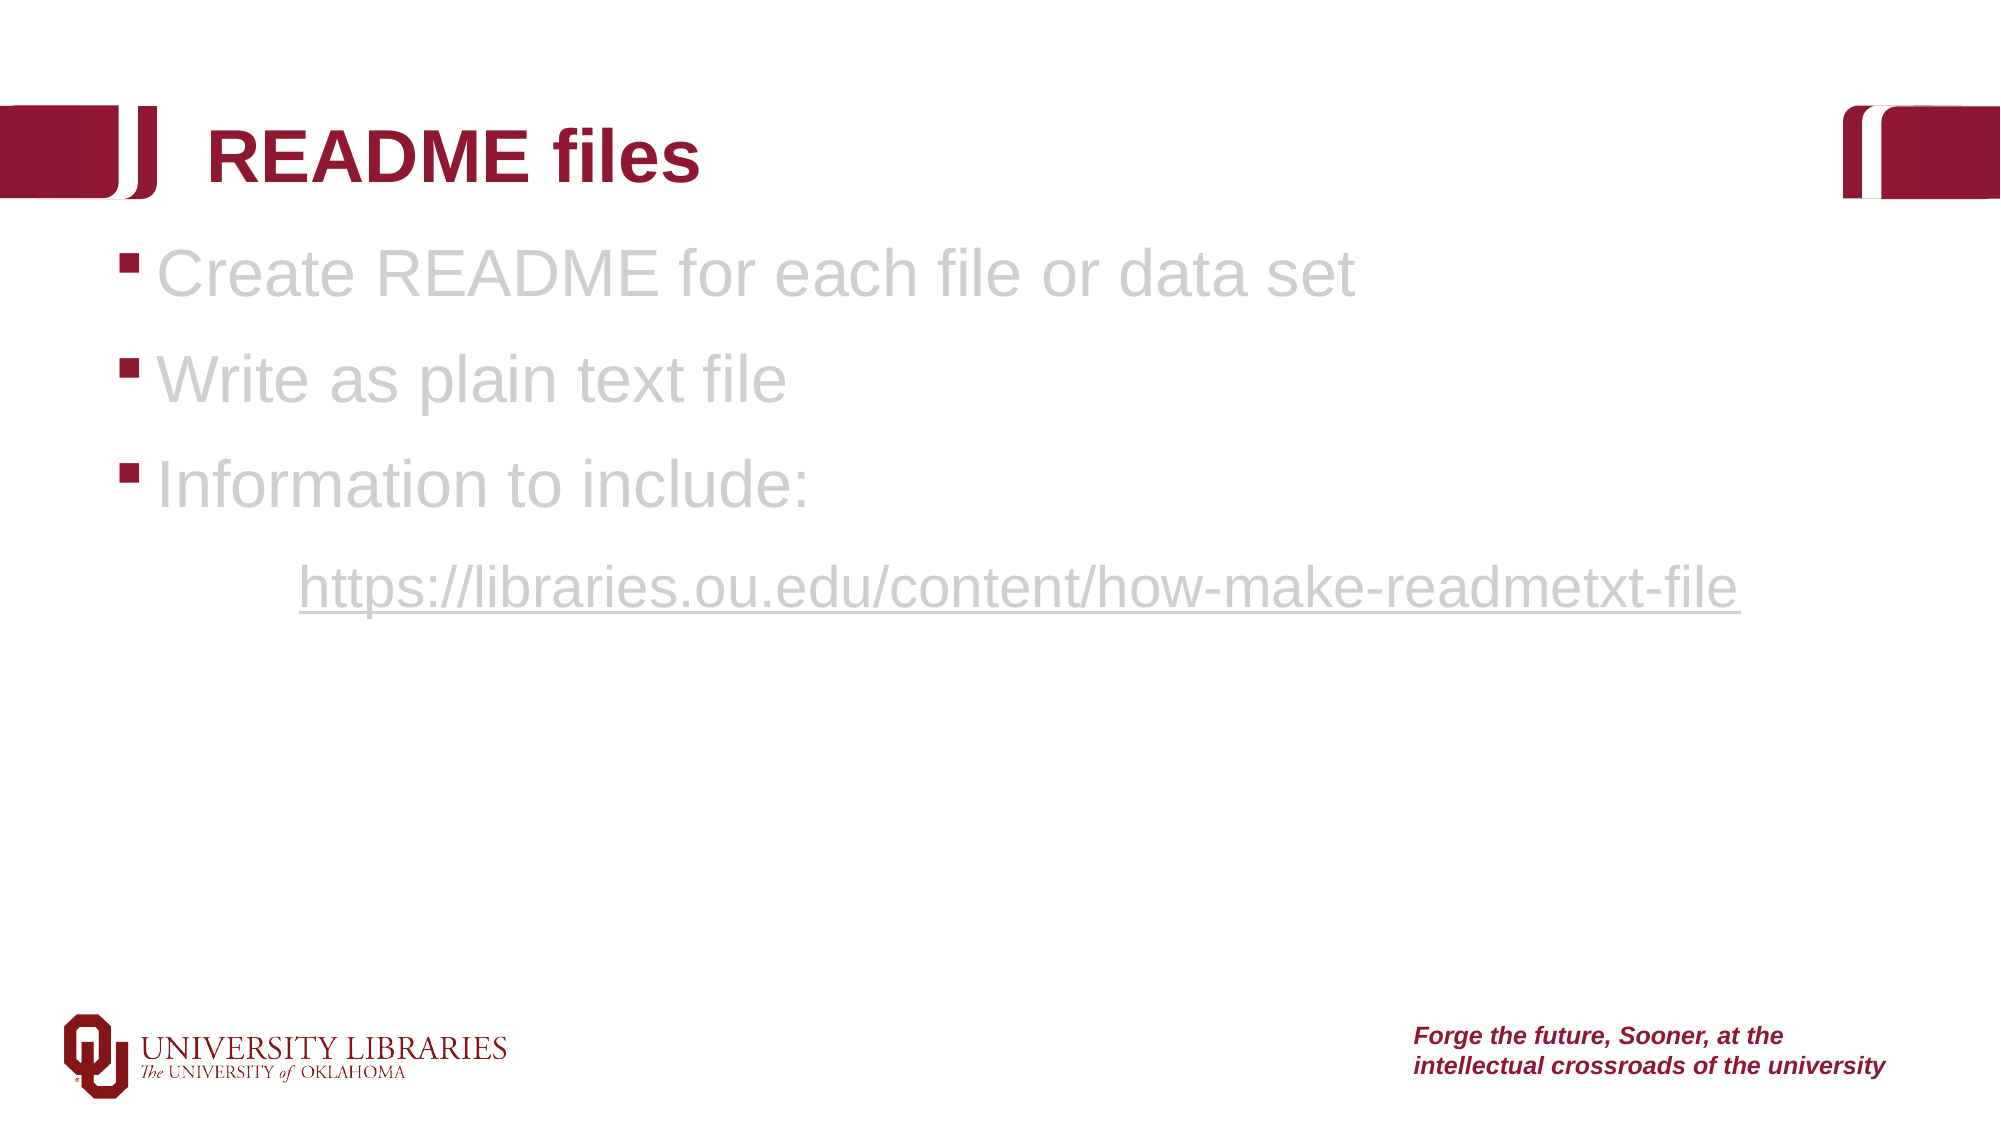

# README files
Create README for each file or data set
Write as plain text file
Information to include:
https://libraries.ou.edu/content/how-make-readmetxt-file